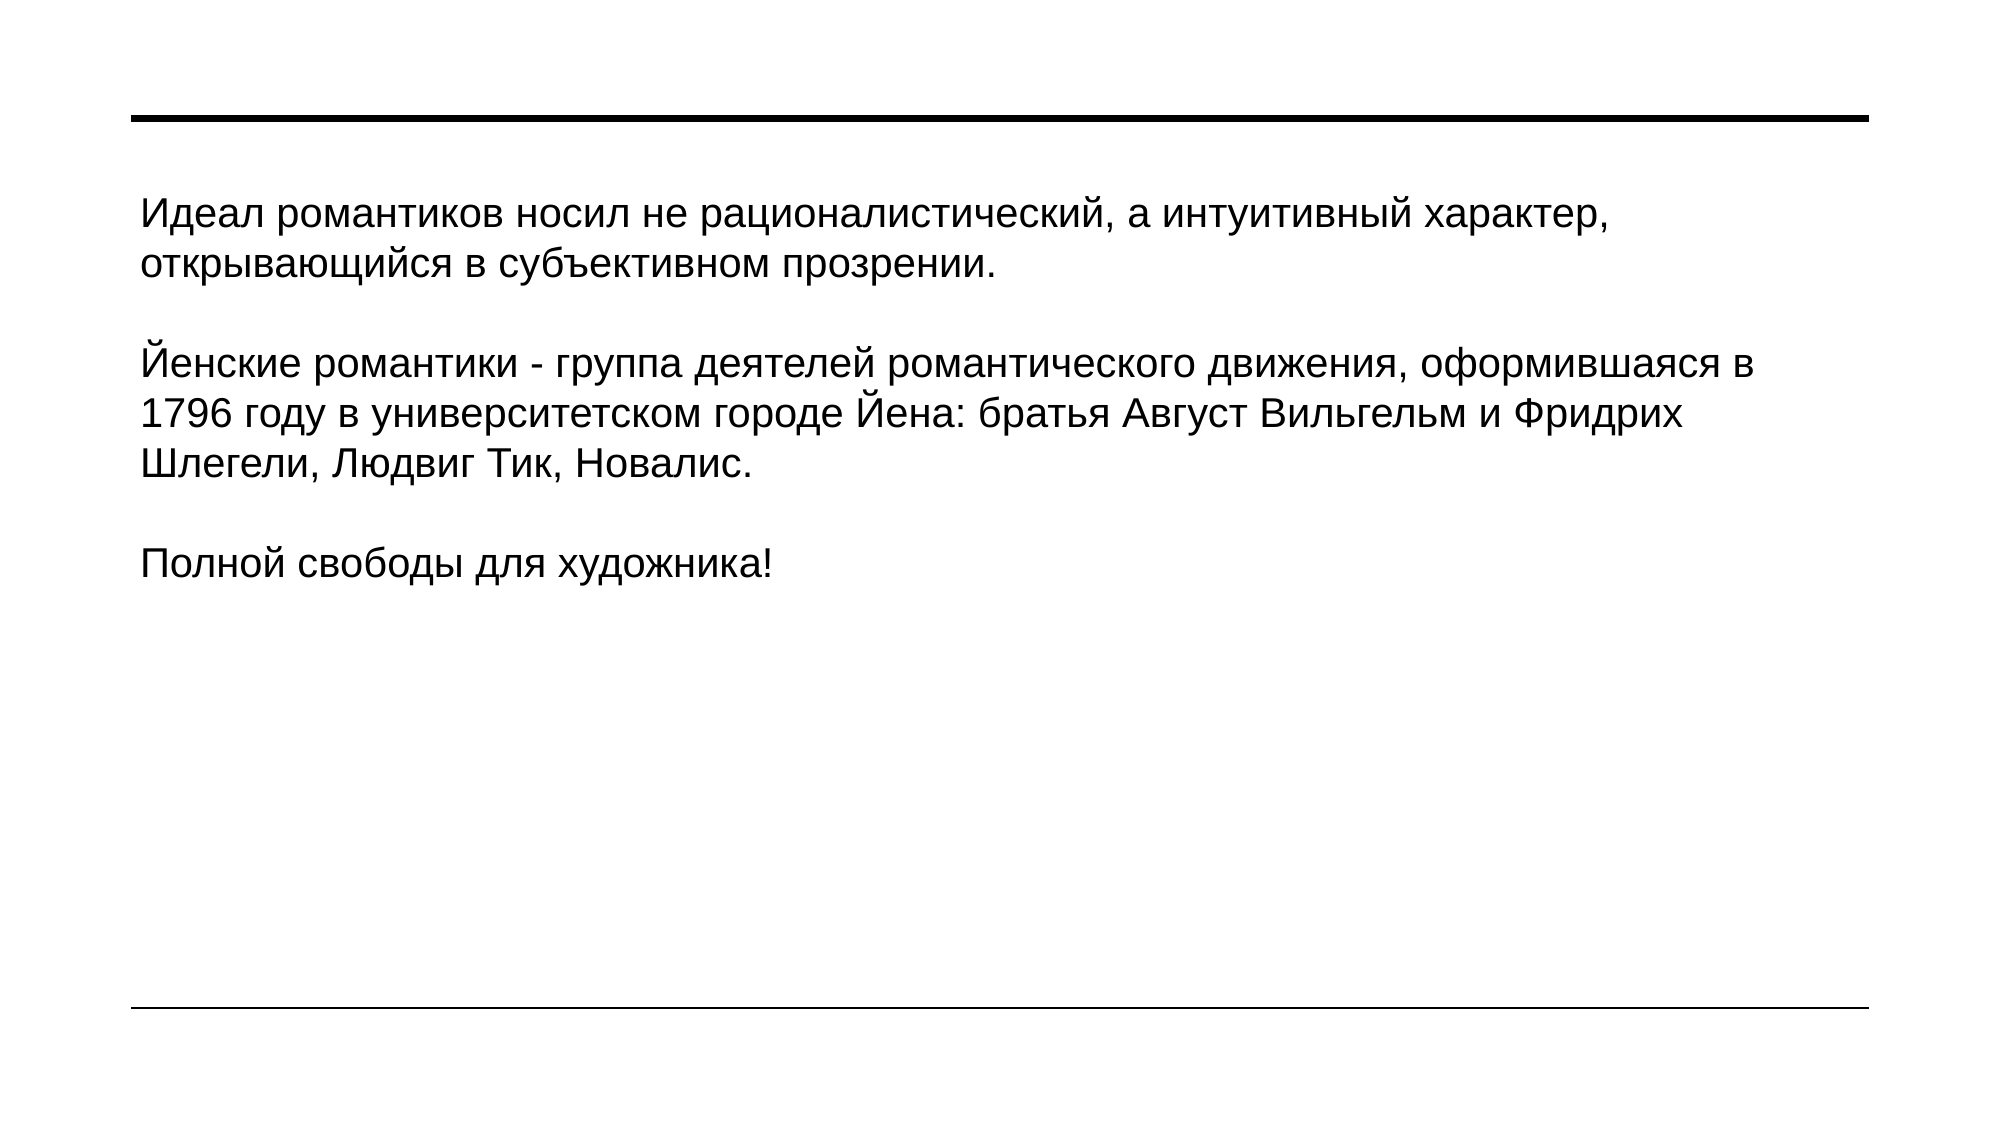

Идеал романтиков носил не рационалистический, а интуитивный характер, открывающийся в субъективном прозрении.

Йенские романтики - группа деятелей романтического движения, оформившаяся в 1796 году в университетском городе Йена: братья Август Вильгельм и Фридрих Шлегели, Людвиг Тик, Новалис.

Полной свободы для художника!